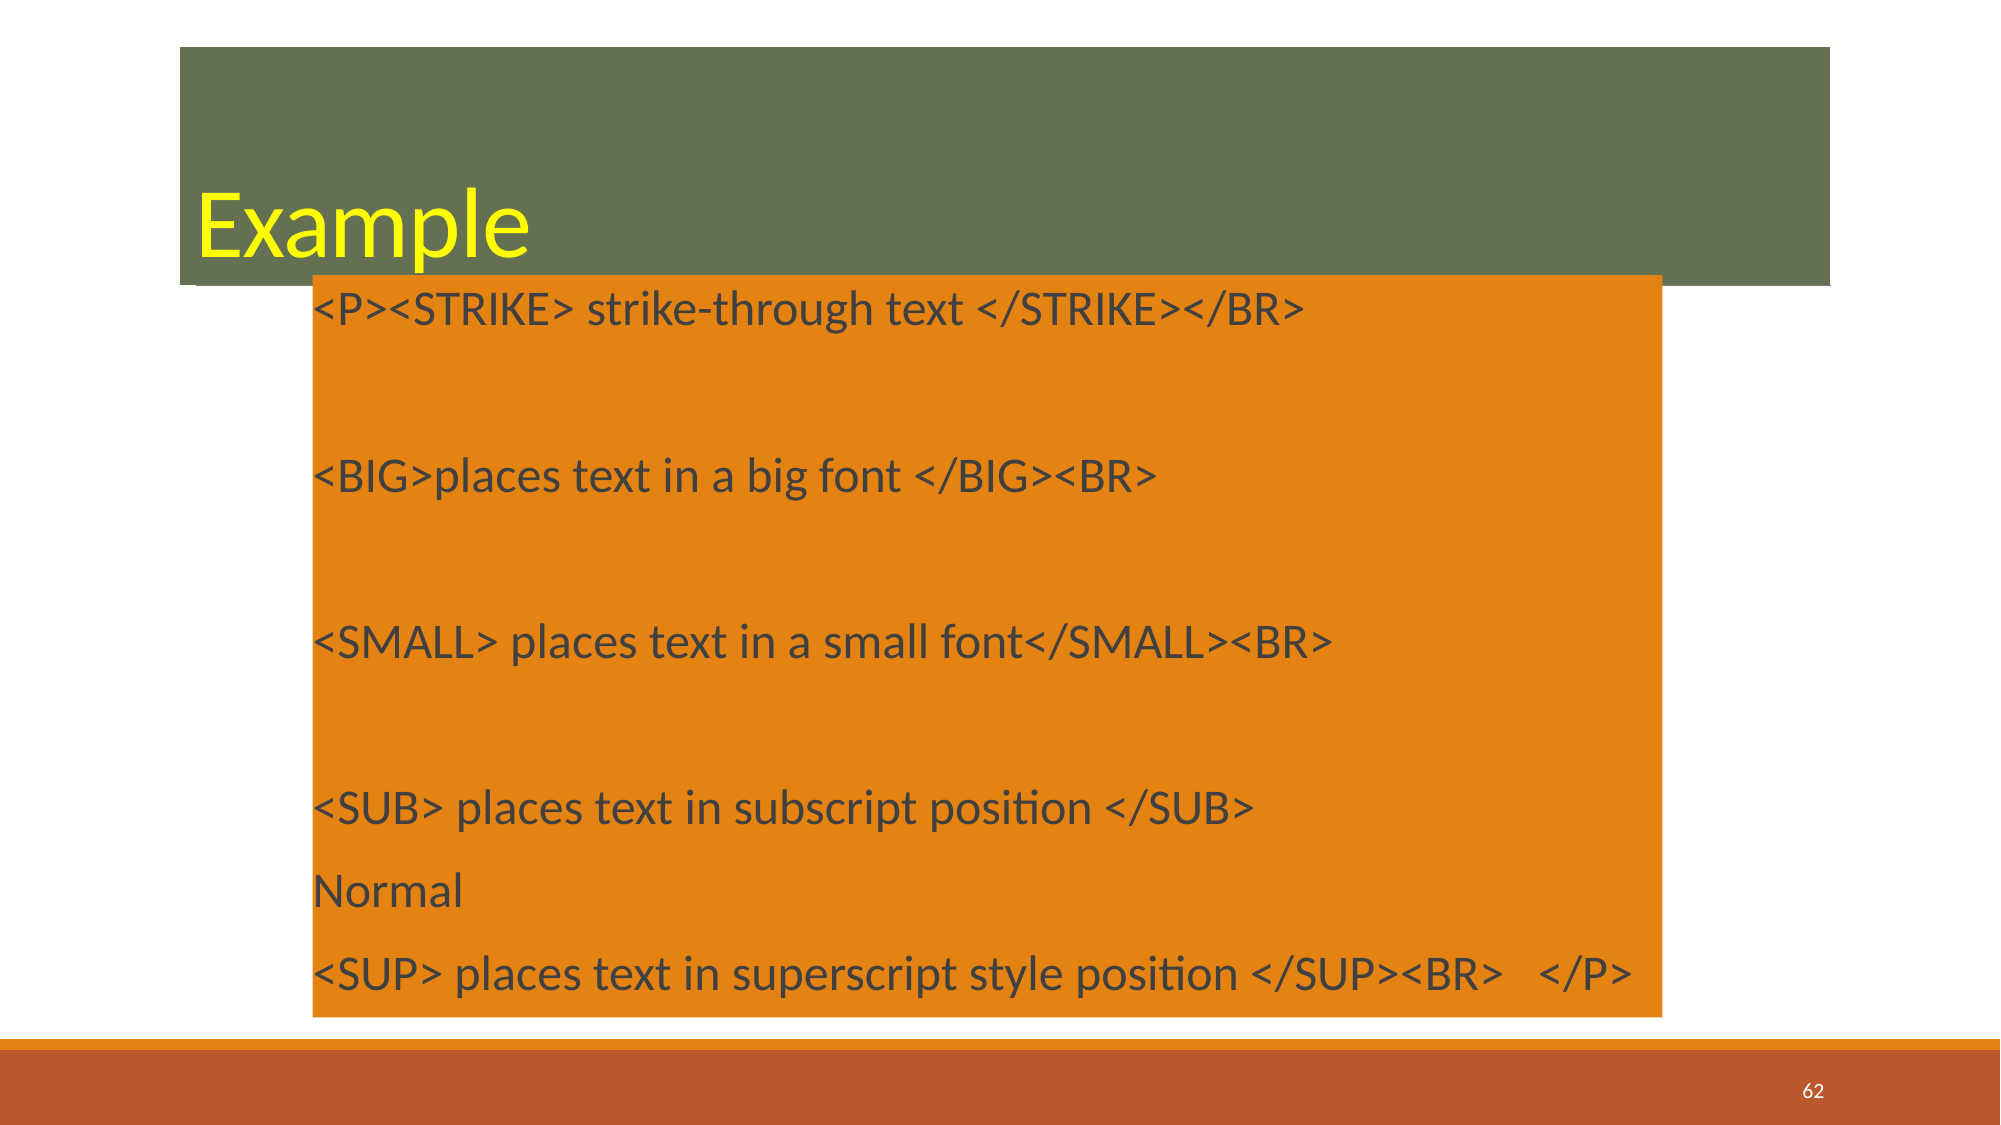

# Example
<P><STRIKE> strike-through text </STRIKE></BR>

<BIG>places text in a big font </BIG><BR>

<SMALL> places text in a small font</SMALL><BR>

<SUB> places text in subscript position </SUB>
Normal
<SUP> places text in superscript style position </SUP><BR>   </P>

62